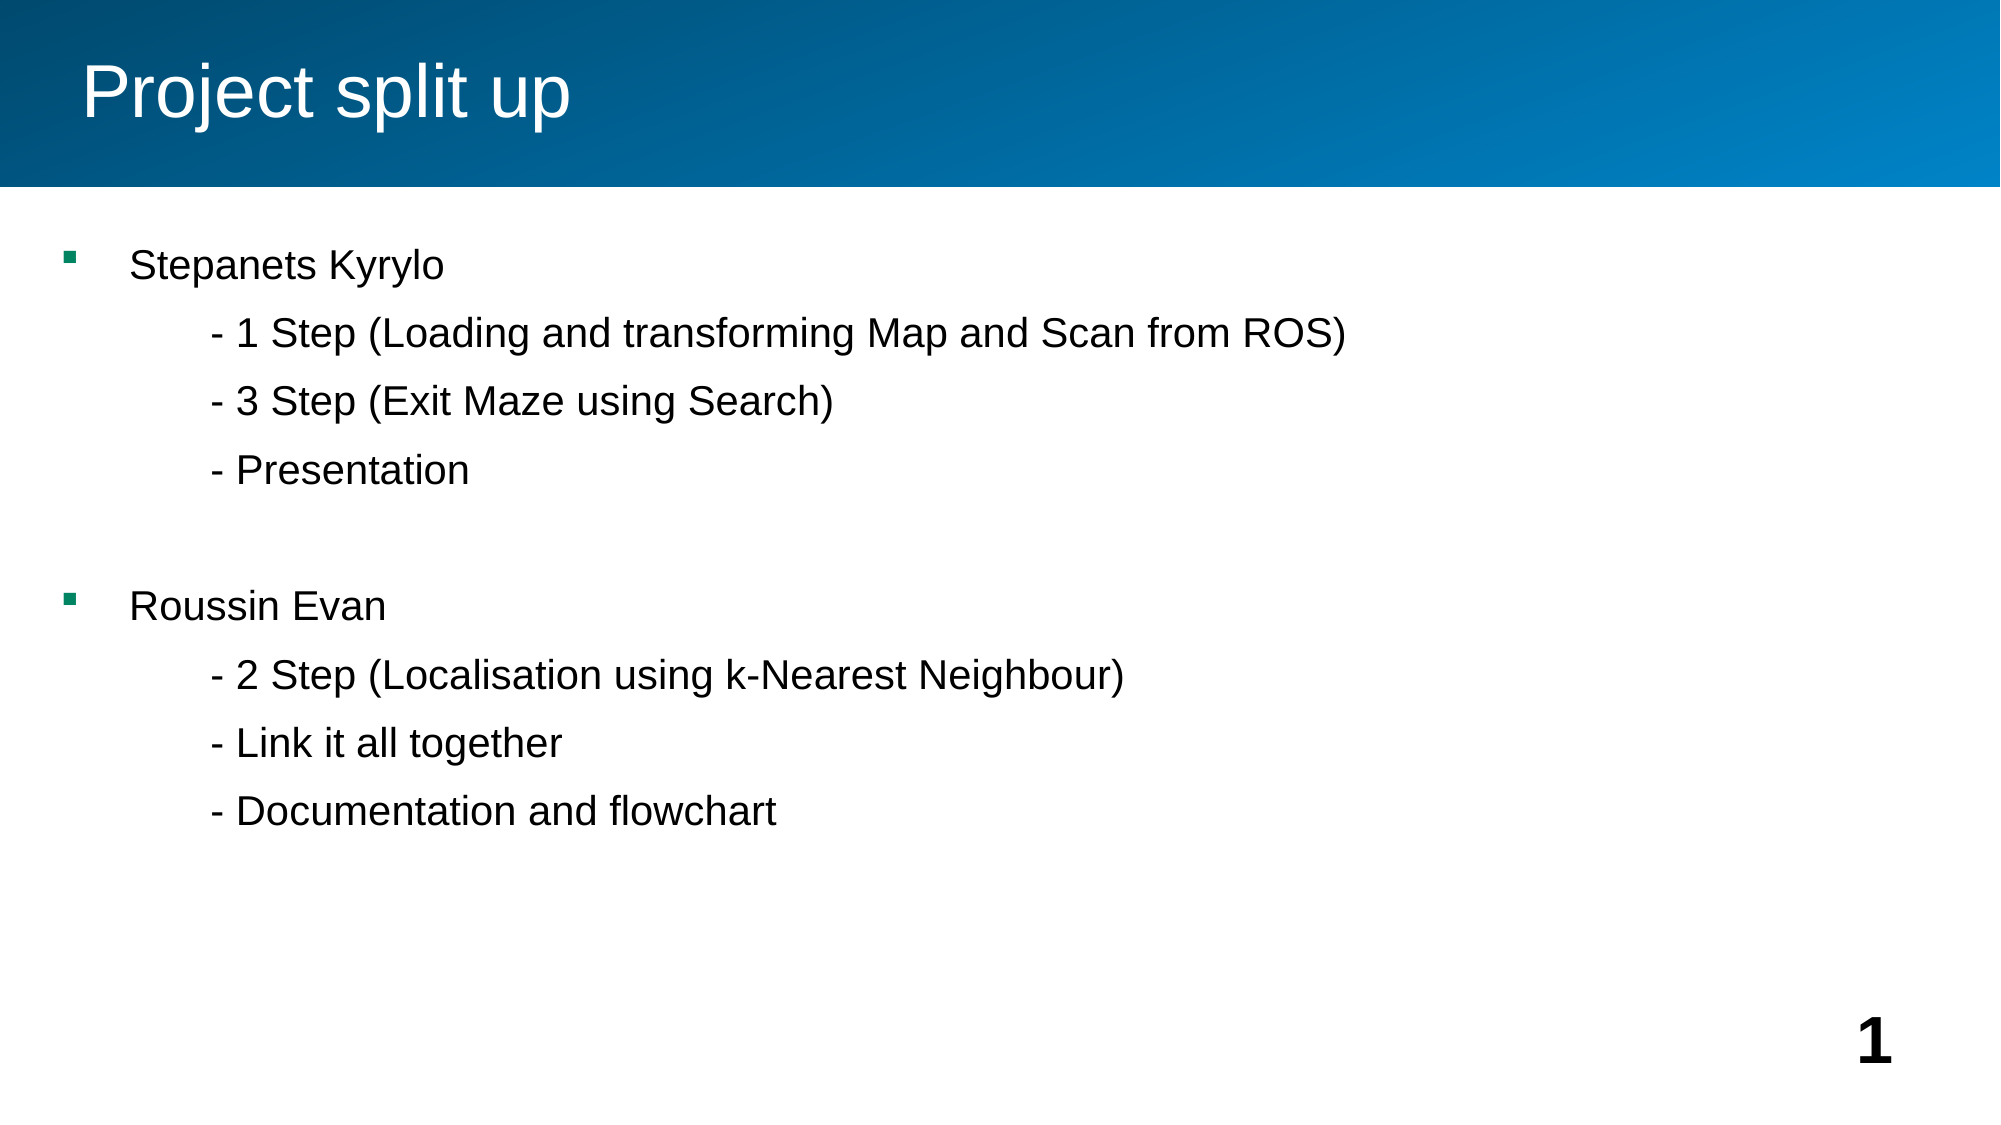

Project split up
Stepanets Kyrylo
	- 1 Step (Loading and transforming Map and Scan from ROS)
	- 3 Step (Exit Maze using Search)
	- Presentation

Roussin Evan
	- 2 Step (Localisation using k-Nearest Neighbour)
	- Link it all together
	- Documentation and flowchart

1